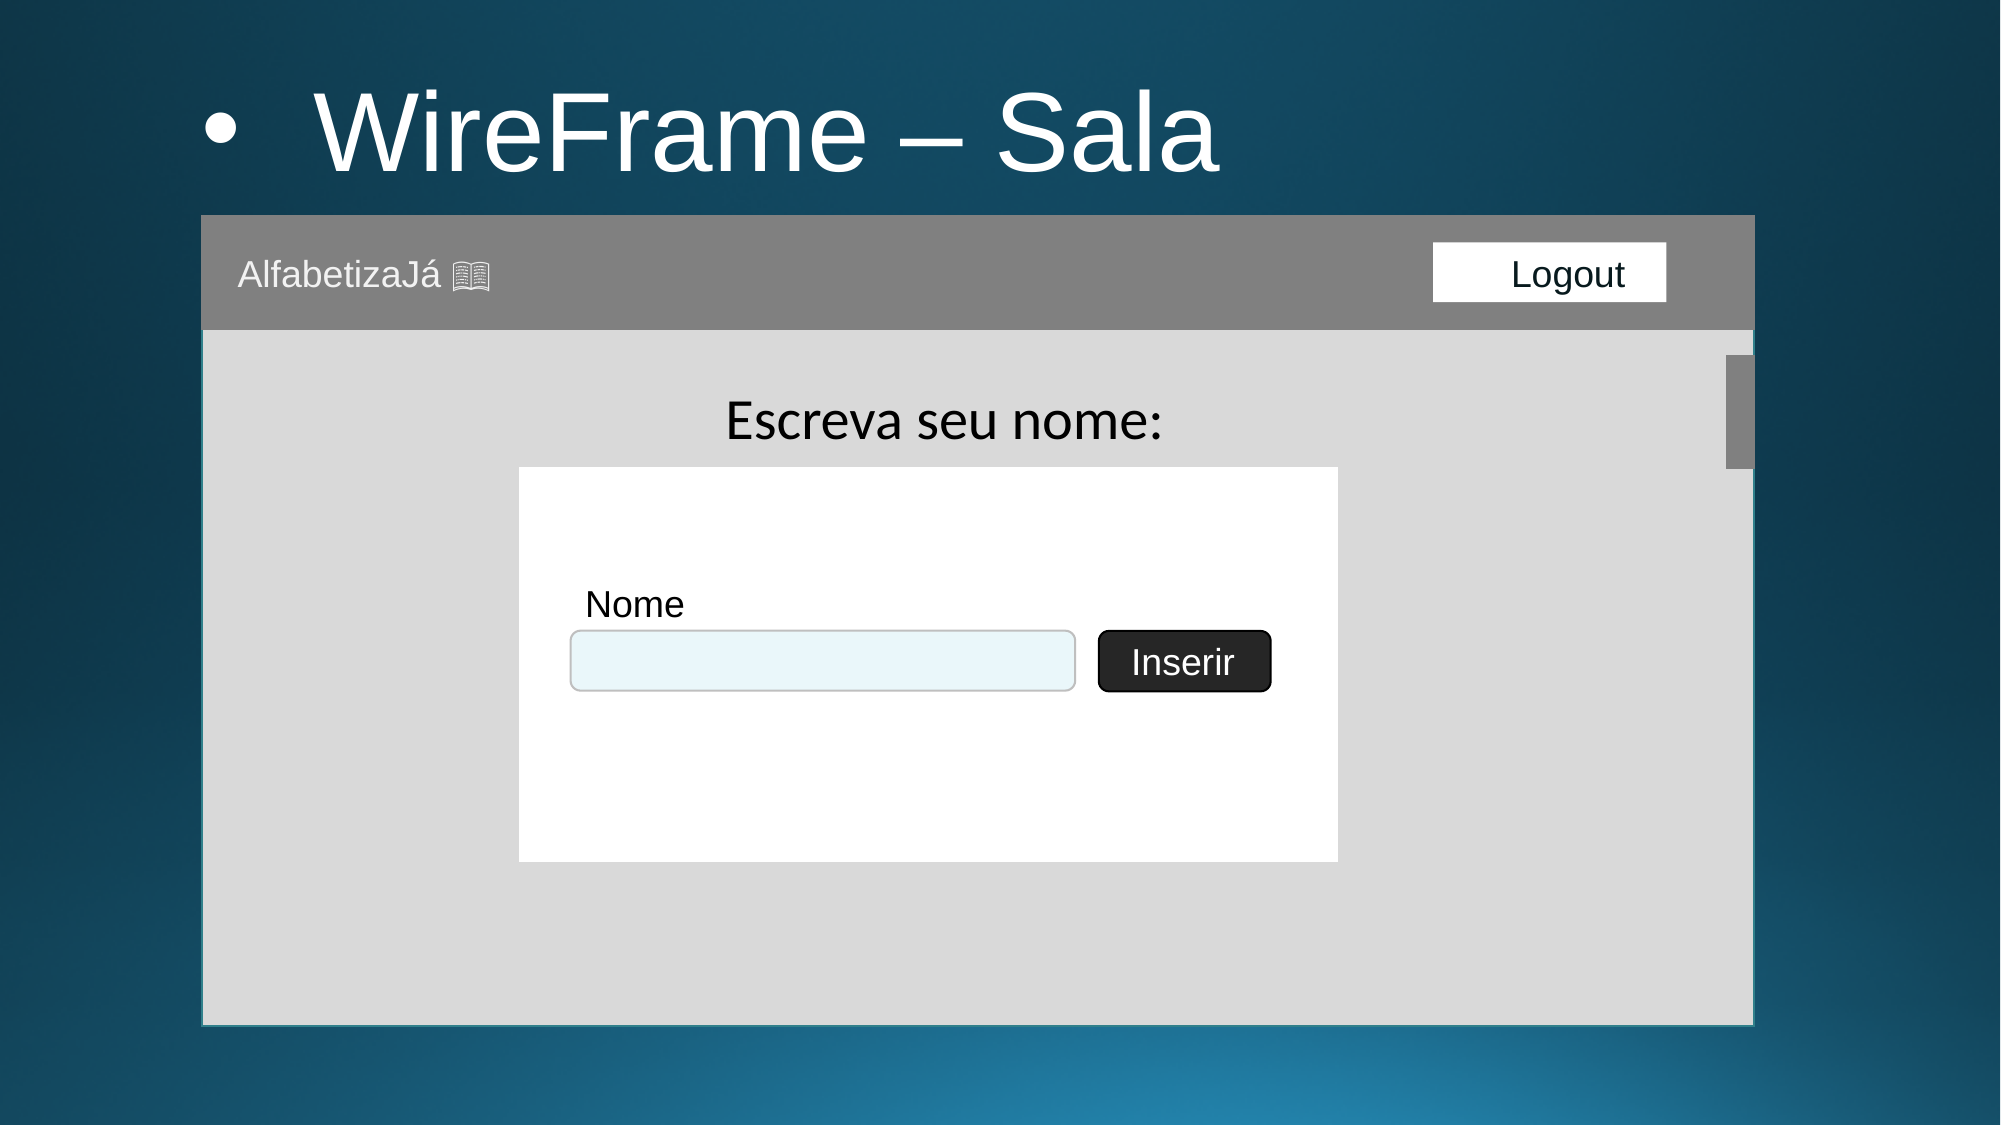

WireFrame – Sala

AlfabetizaJá 📖
      Logout

Escreva seu nome:

Nome
Inserir

Entrar